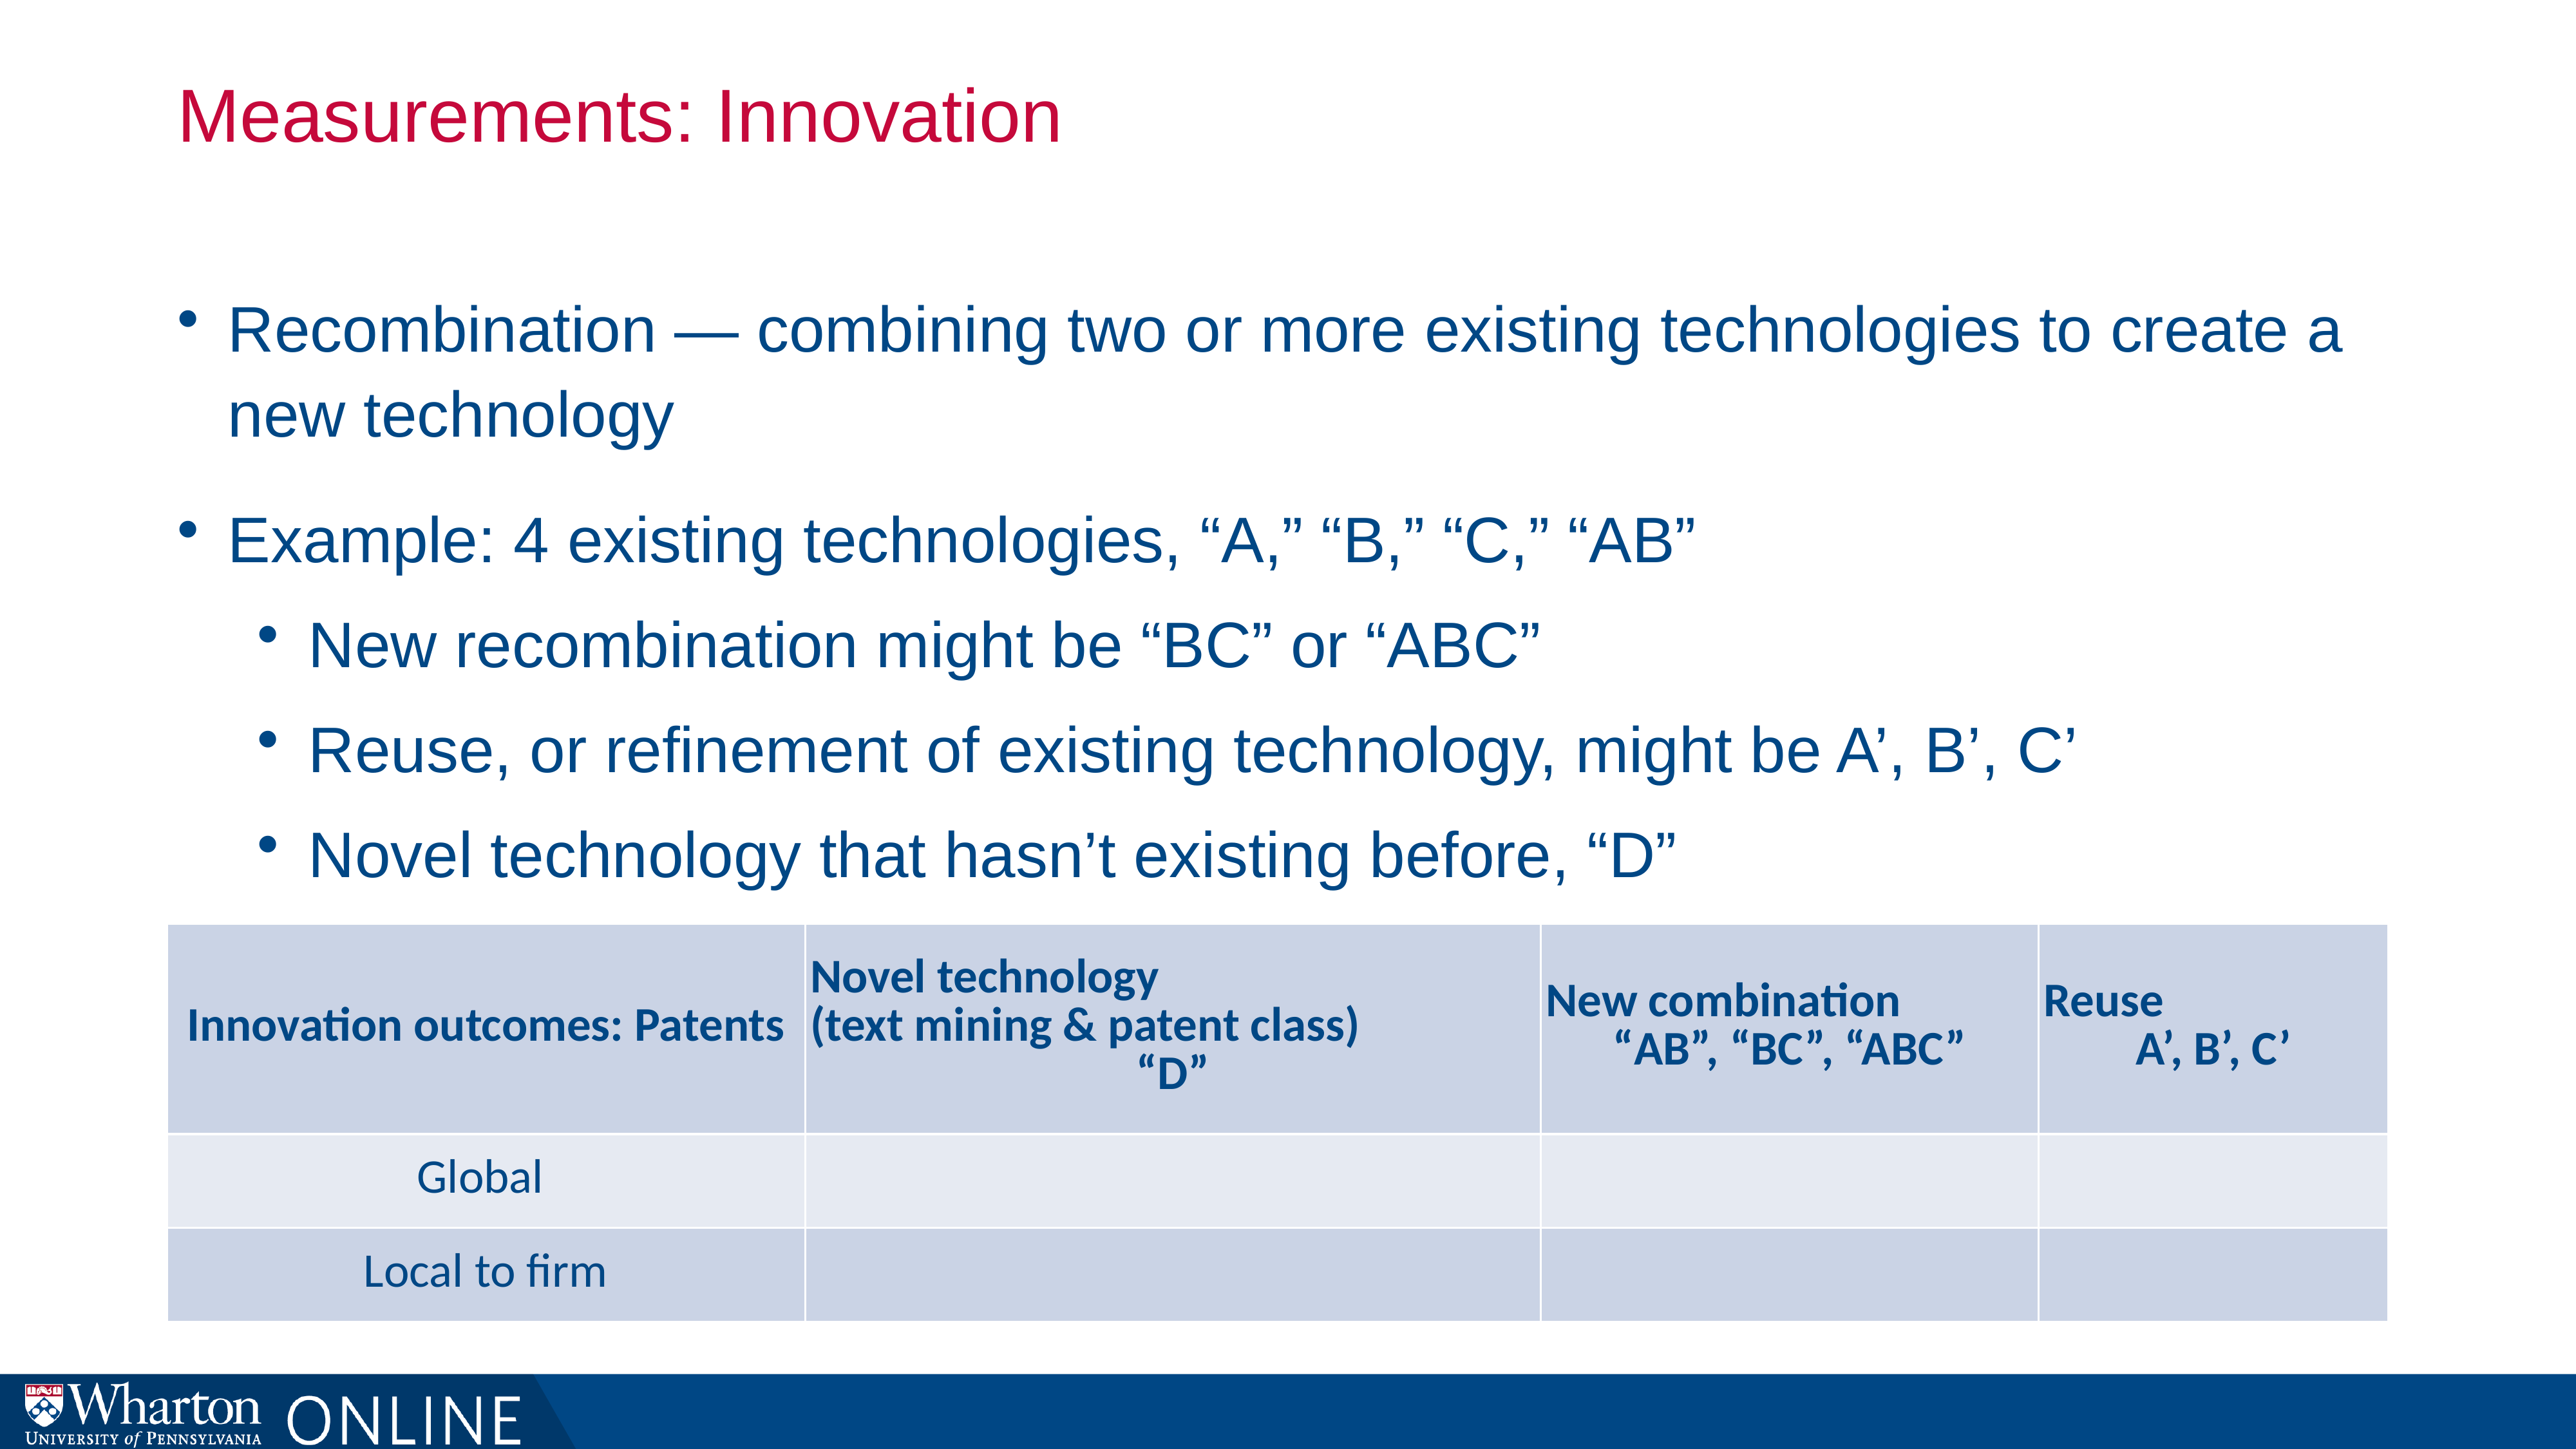

# Measurements: Innovation
Recombination — combining two or more existing technologies to create a new technology
Example: 4 existing technologies, “A,” “B,” “C,” “AB”
New recombination might be “BC” or “ABC”
Reuse, or refinement of existing technology, might be A’, B’, C’
Novel technology that hasn’t existing before, “D”
| Innovation outcomes: Patents | Novel technology (text mining & patent class) “D” | New combination “AB”, “BC”, “ABC” | Reuse A’, B’, C’ |
| --- | --- | --- | --- |
| Global |  |  |  |
| Local to firm |  |  |  |